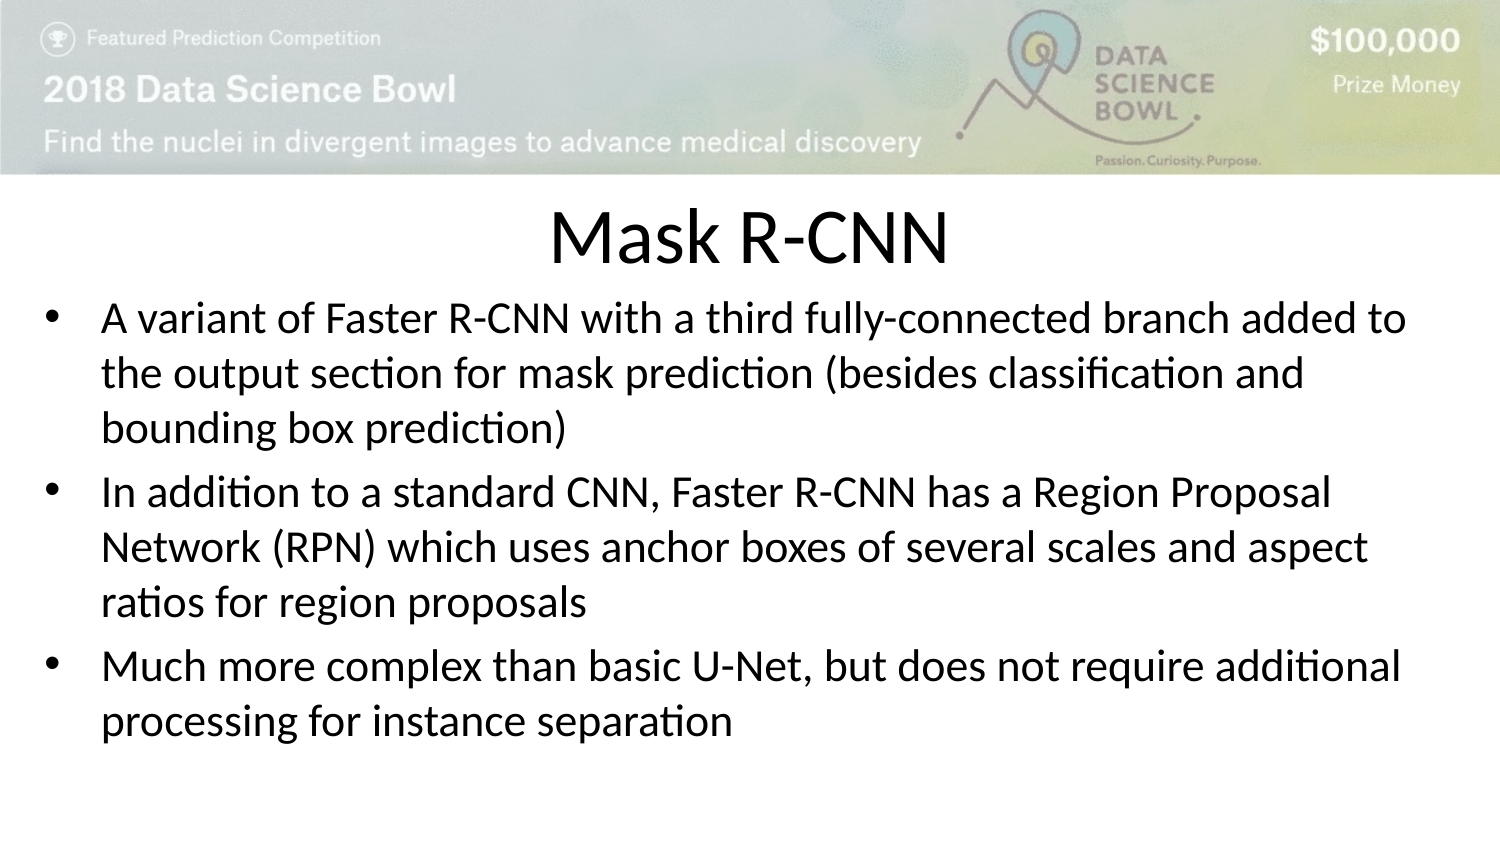

# Mask R-CNN
A variant of Faster R-CNN with a third fully-connected branch added to the output section for mask prediction (besides classification and bounding box prediction)
In addition to a standard CNN, Faster R-CNN has a Region Proposal Network (RPN) which uses anchor boxes of several scales and aspect ratios for region proposals
Much more complex than basic U-Net, but does not require additional processing for instance separation